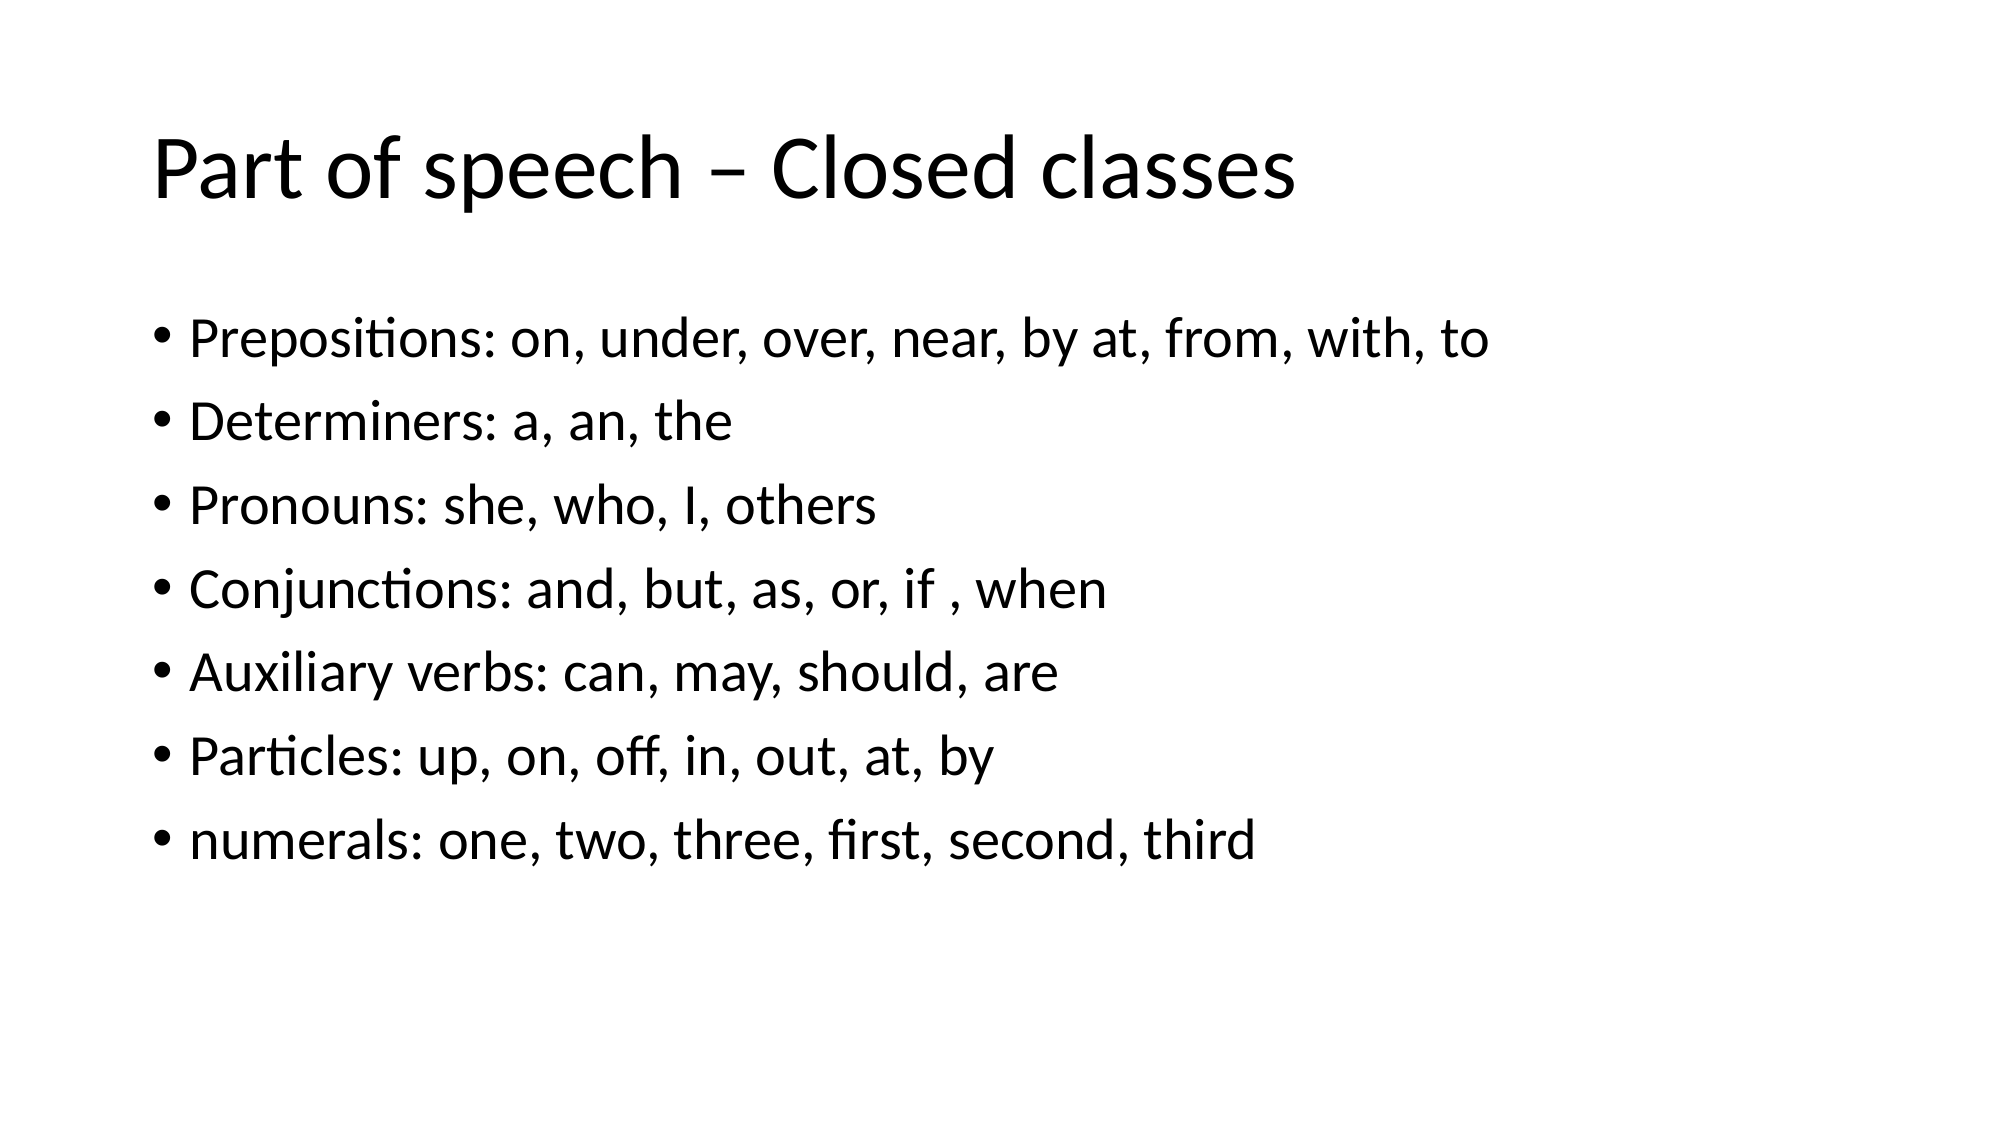

# Part of speech – Closed classes
Prepositions: on, under, over, near, by at, from, with, to
Determiners: a, an, the
Pronouns: she, who, I, others
Conjunctions: and, but, as, or, if , when
Auxiliary verbs: can, may, should, are
Particles: up, on, off, in, out, at, by
numerals: one, two, three, first, second, third